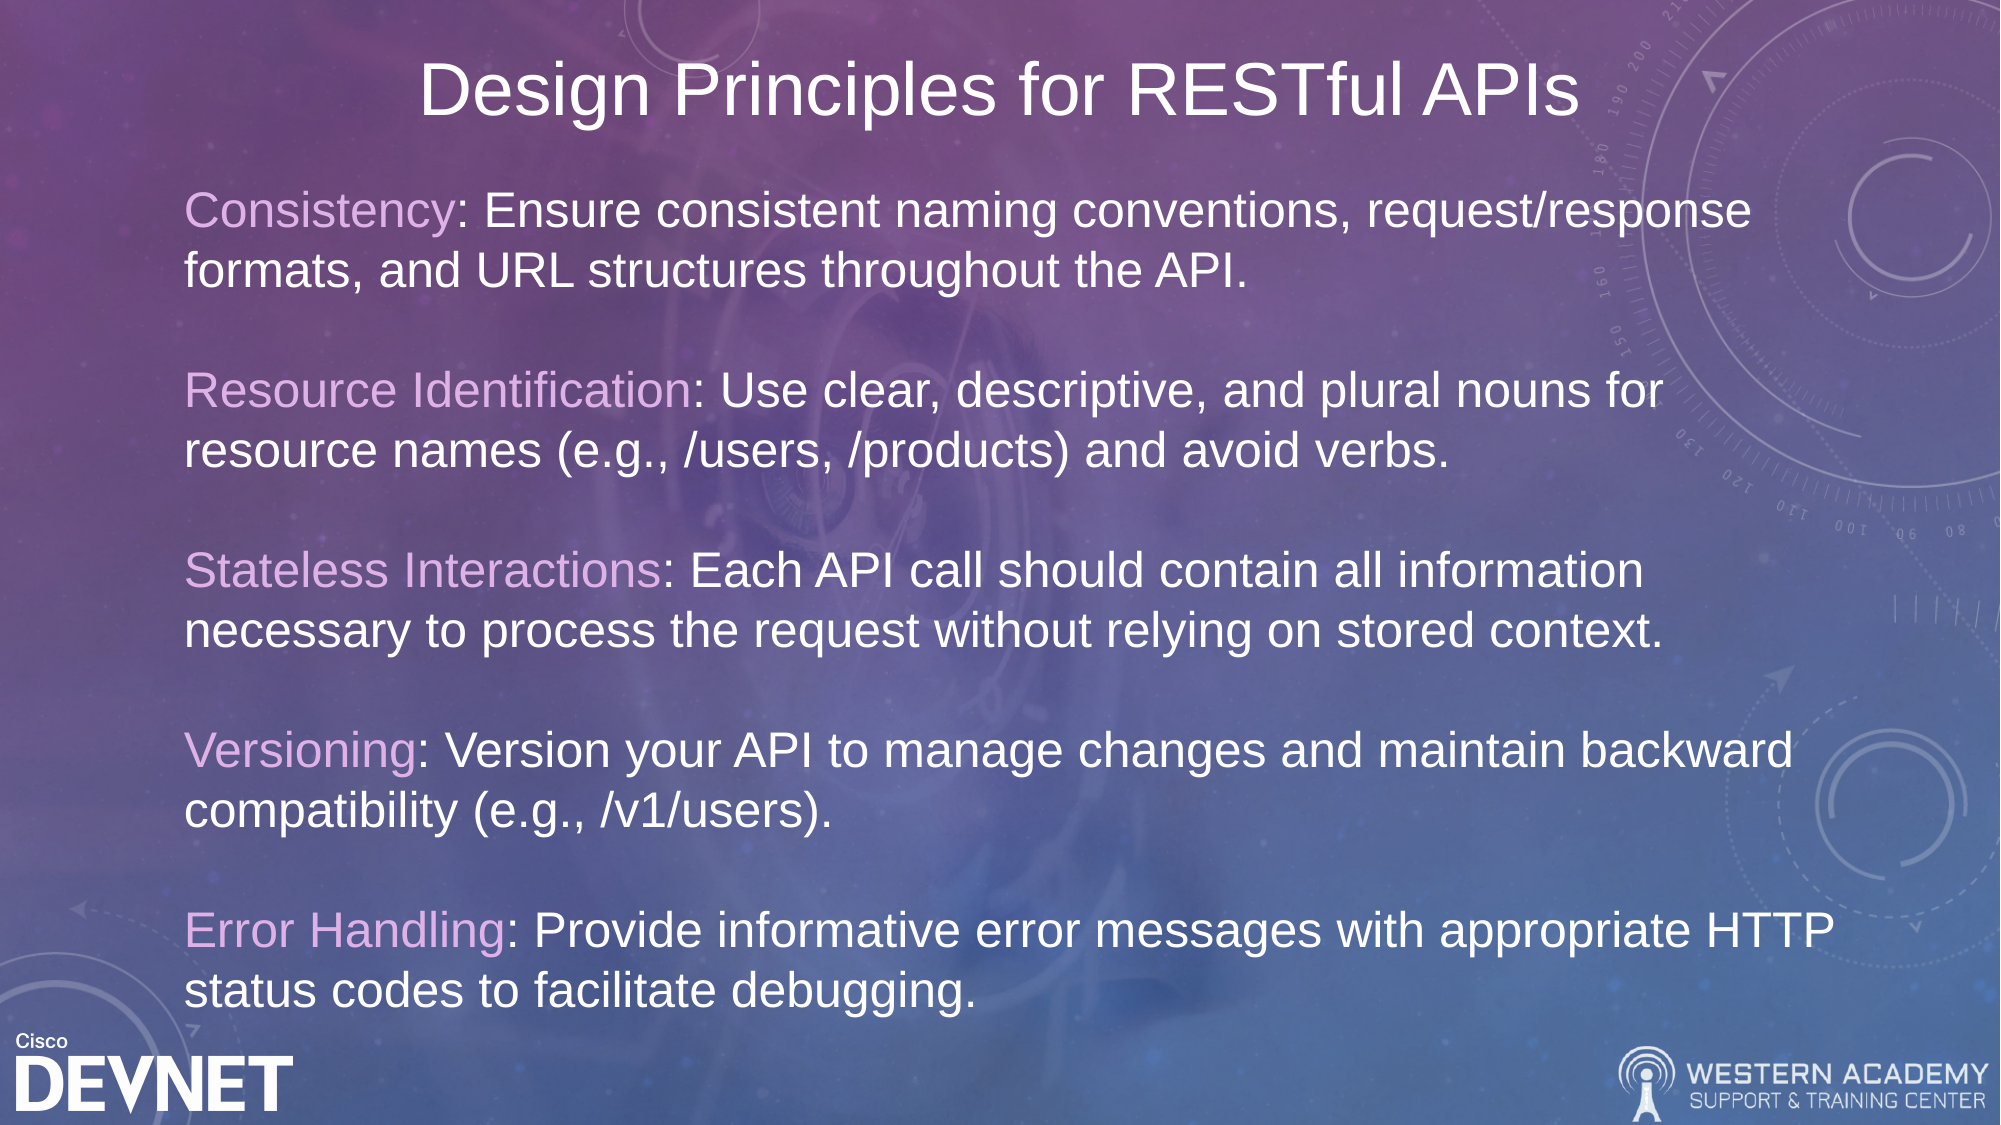

# Design Principles for RESTful APIs
Consistency: Ensure consistent naming conventions, request/response formats, and URL structures throughout the API.

Resource Identification: Use clear, descriptive, and plural nouns for resource names (e.g., /users, /products) and avoid verbs.

Stateless Interactions: Each API call should contain all information necessary to process the request without relying on stored context.

Versioning: Version your API to manage changes and maintain backward compatibility (e.g., /v1/users).

Error Handling: Provide informative error messages with appropriate HTTP status codes to facilitate debugging.